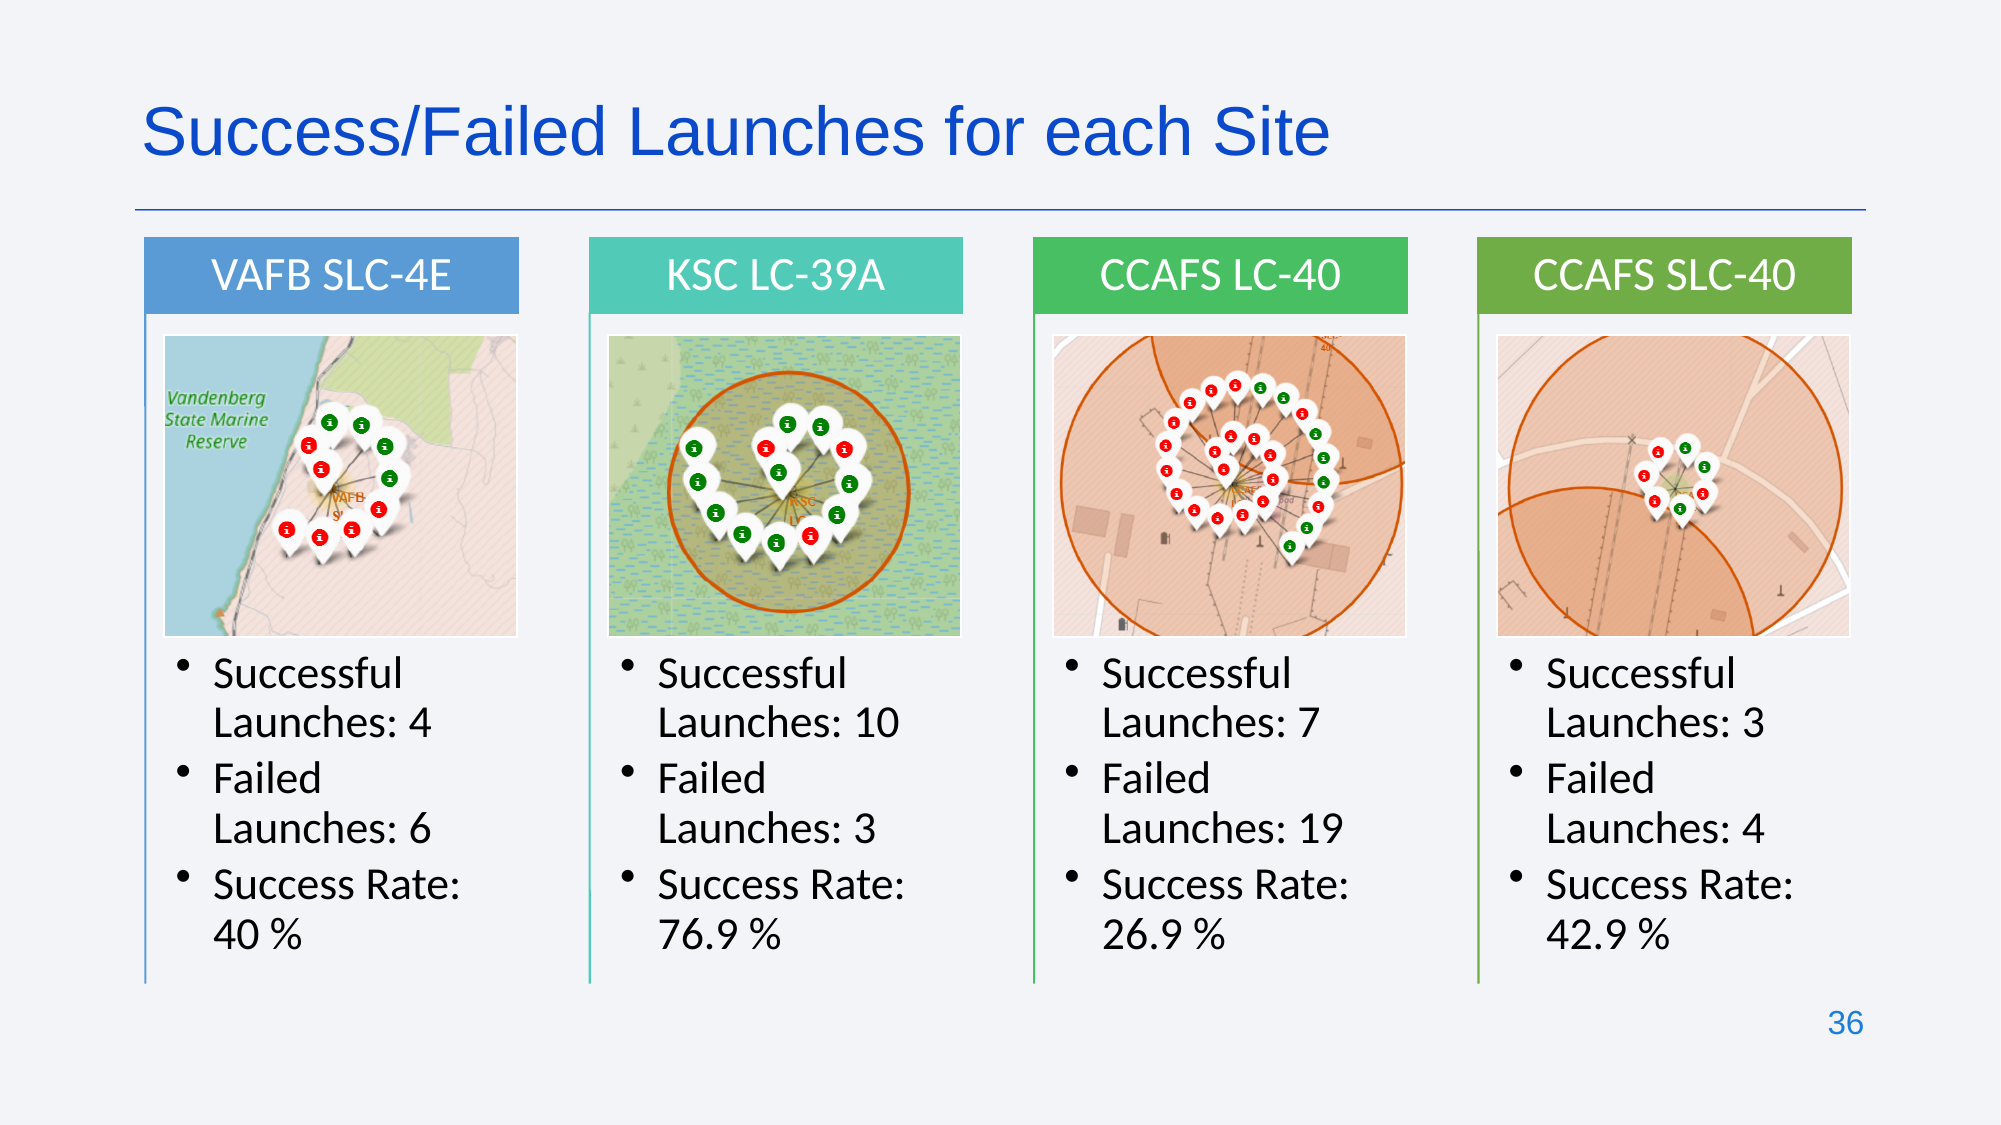

Success/Failed Launches for each Site
Successful Launches: 4
Failed Launches: 6
Success Rate: 40 %
VAFB SLC-4E
Successful Launches: 10
Failed Launches: 3
Success Rate: 76.9 %
KSC LC-39A
Successful Launches: 7
Failed Launches: 19
Success Rate: 26.9 %
CCAFS LC-40
Successful Launches: 3
Failed Launches: 4
Success Rate: 42.9 %
CCAFS SLC-40
36